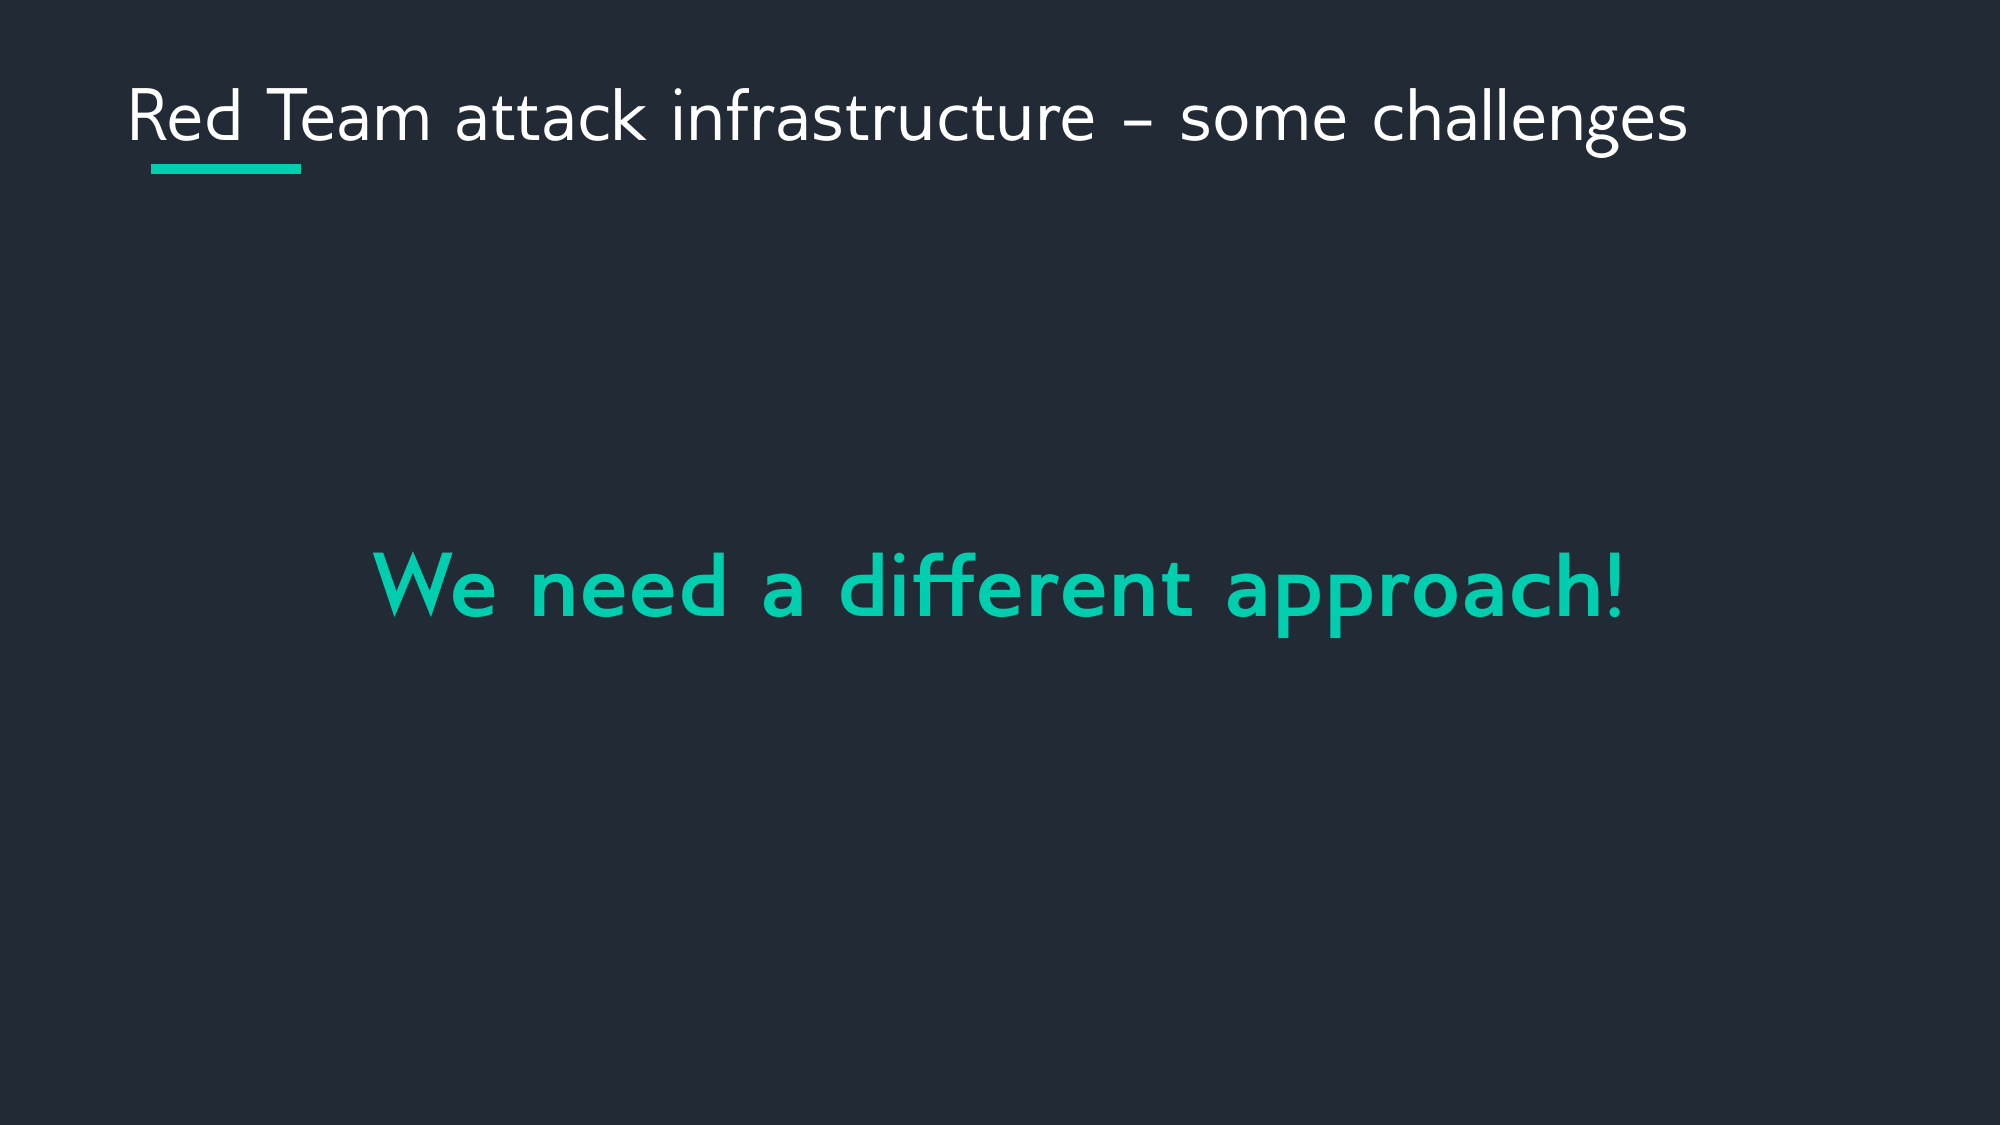

Red Team attack infrastructure – some challenges
We need a different approach!